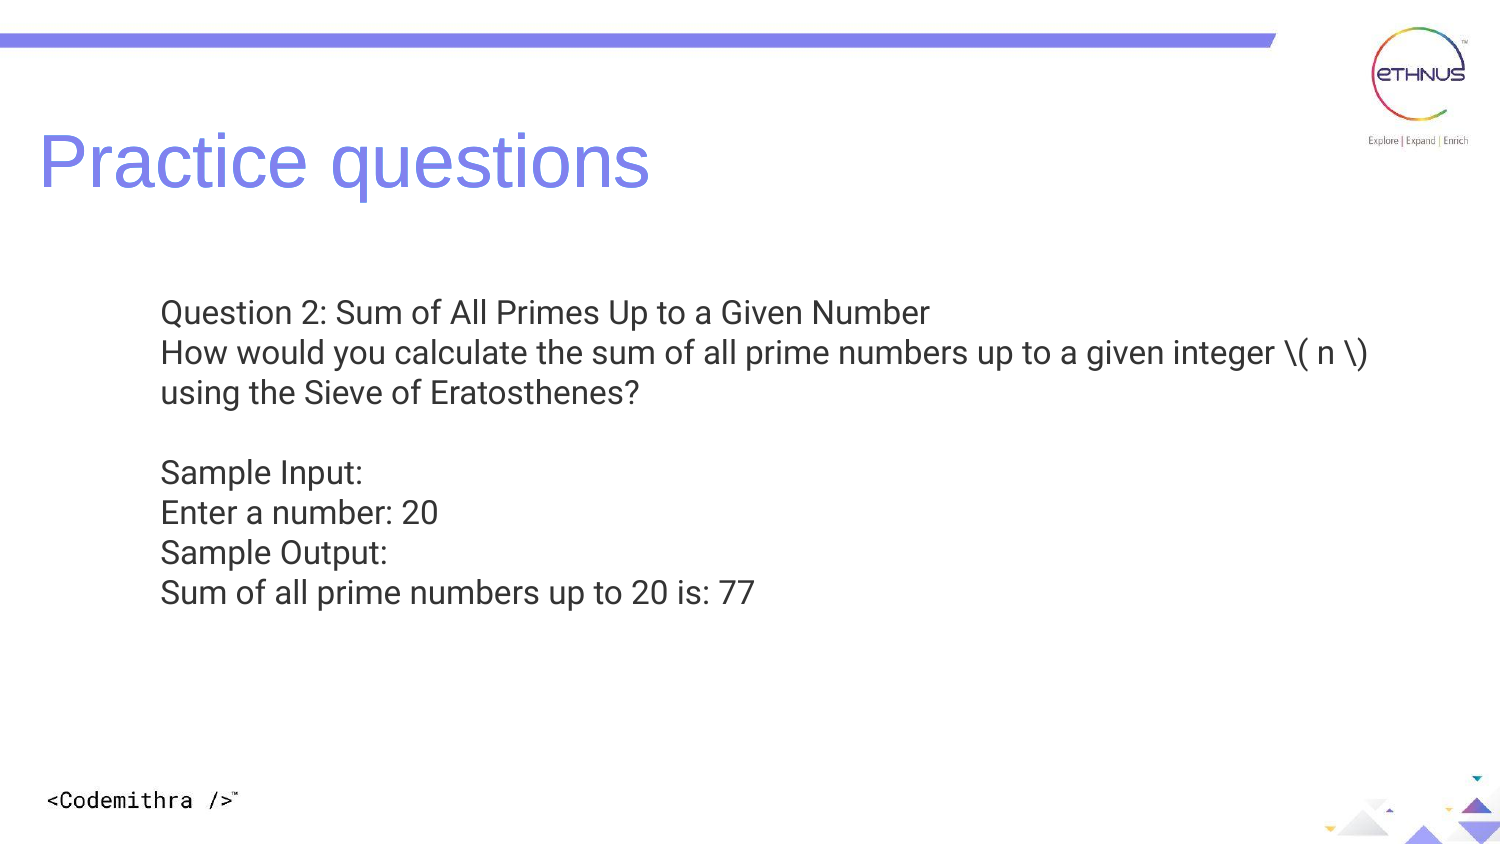

Practice questions
Practice questions
Question 2: Sum of All Primes Up to a Given Number
How would you calculate the sum of all prime numbers up to a given integer \( n \) using the Sieve of Eratosthenes?

Sample Input:
Enter a number: 20
Sample Output:
Sum of all prime numbers up to 20 is: 77